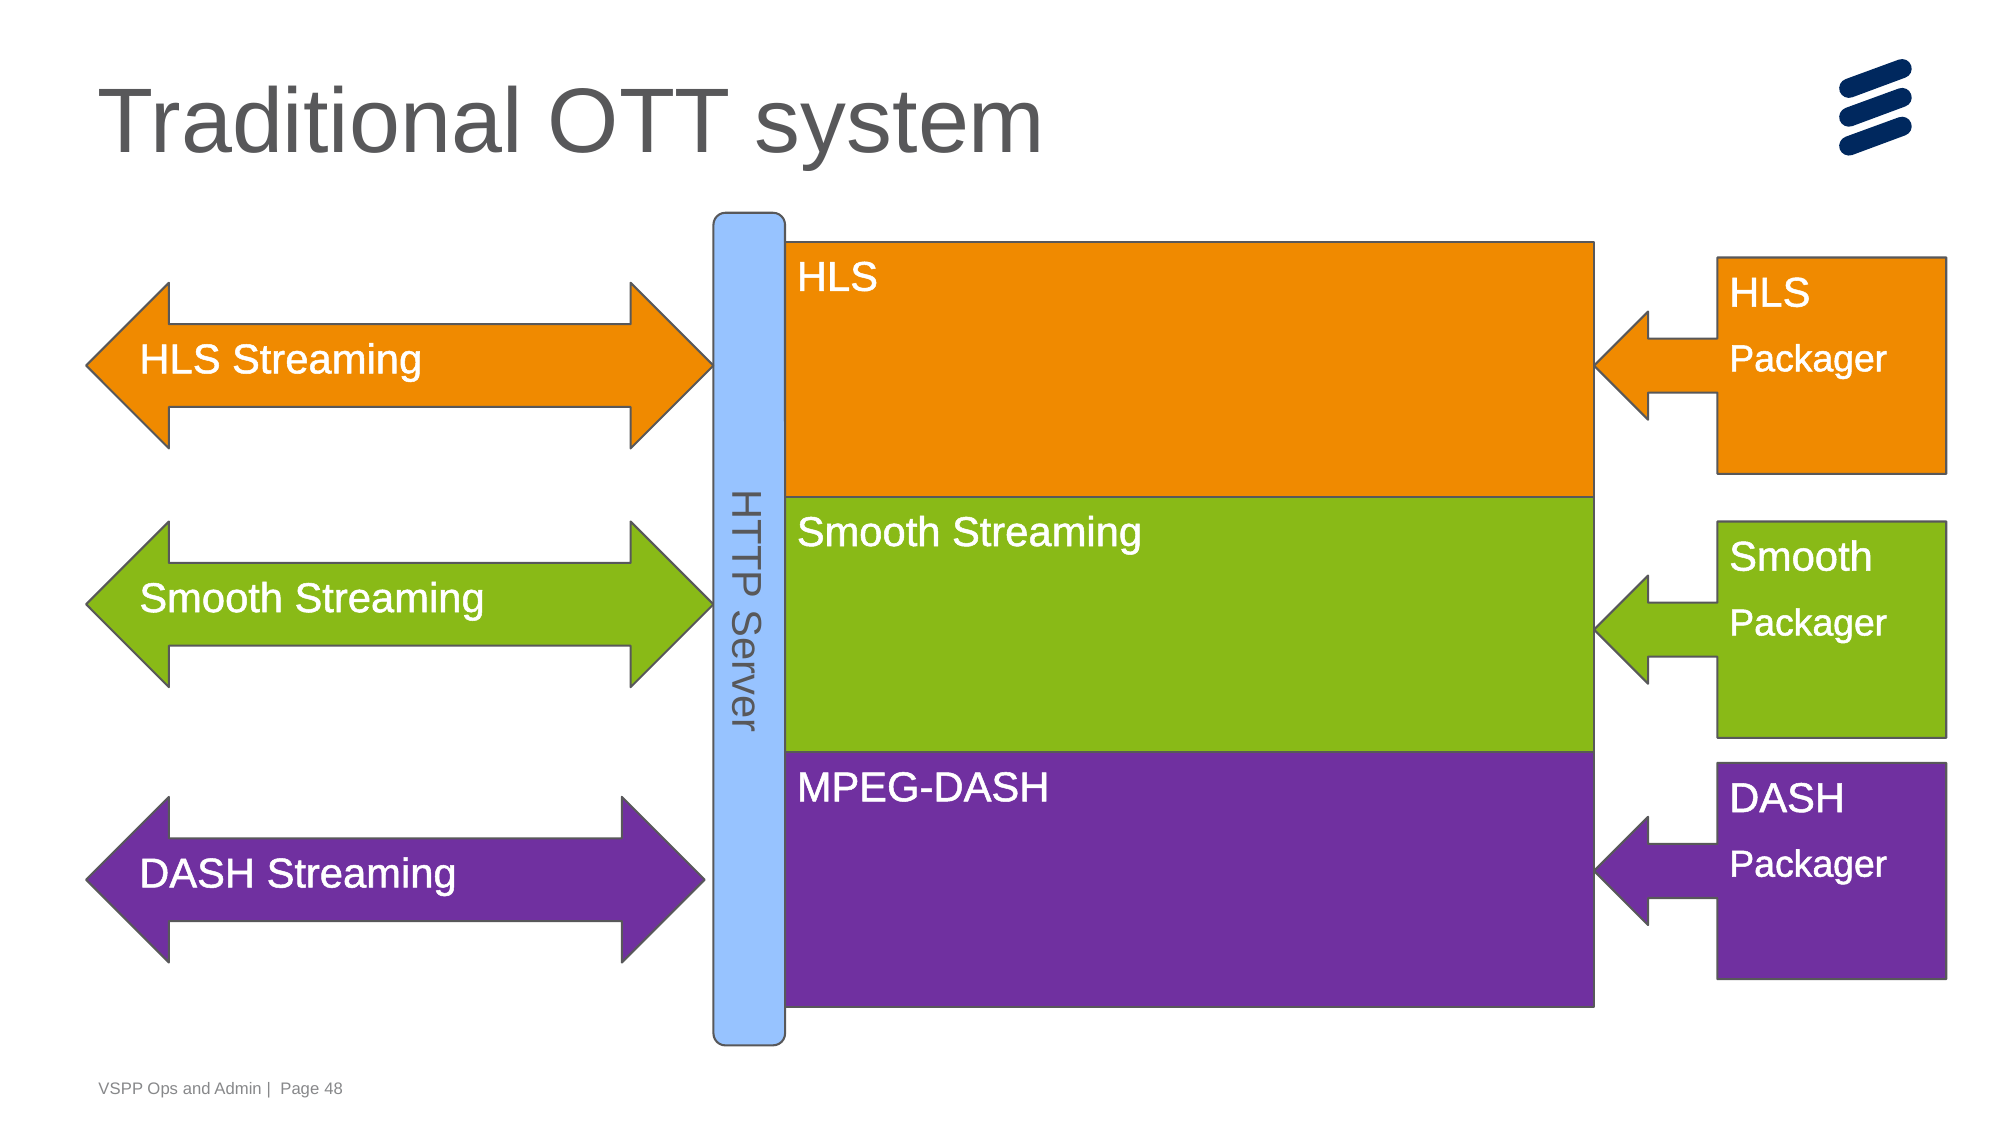

# Traditional OTT system

HLS
HLS
Packager
HLS Streaming
Smooth Streaming
Smooth Streaming
Smooth
Packager
HTTP Server
MPEG-DASH
DASH
Packager
DASH Streaming